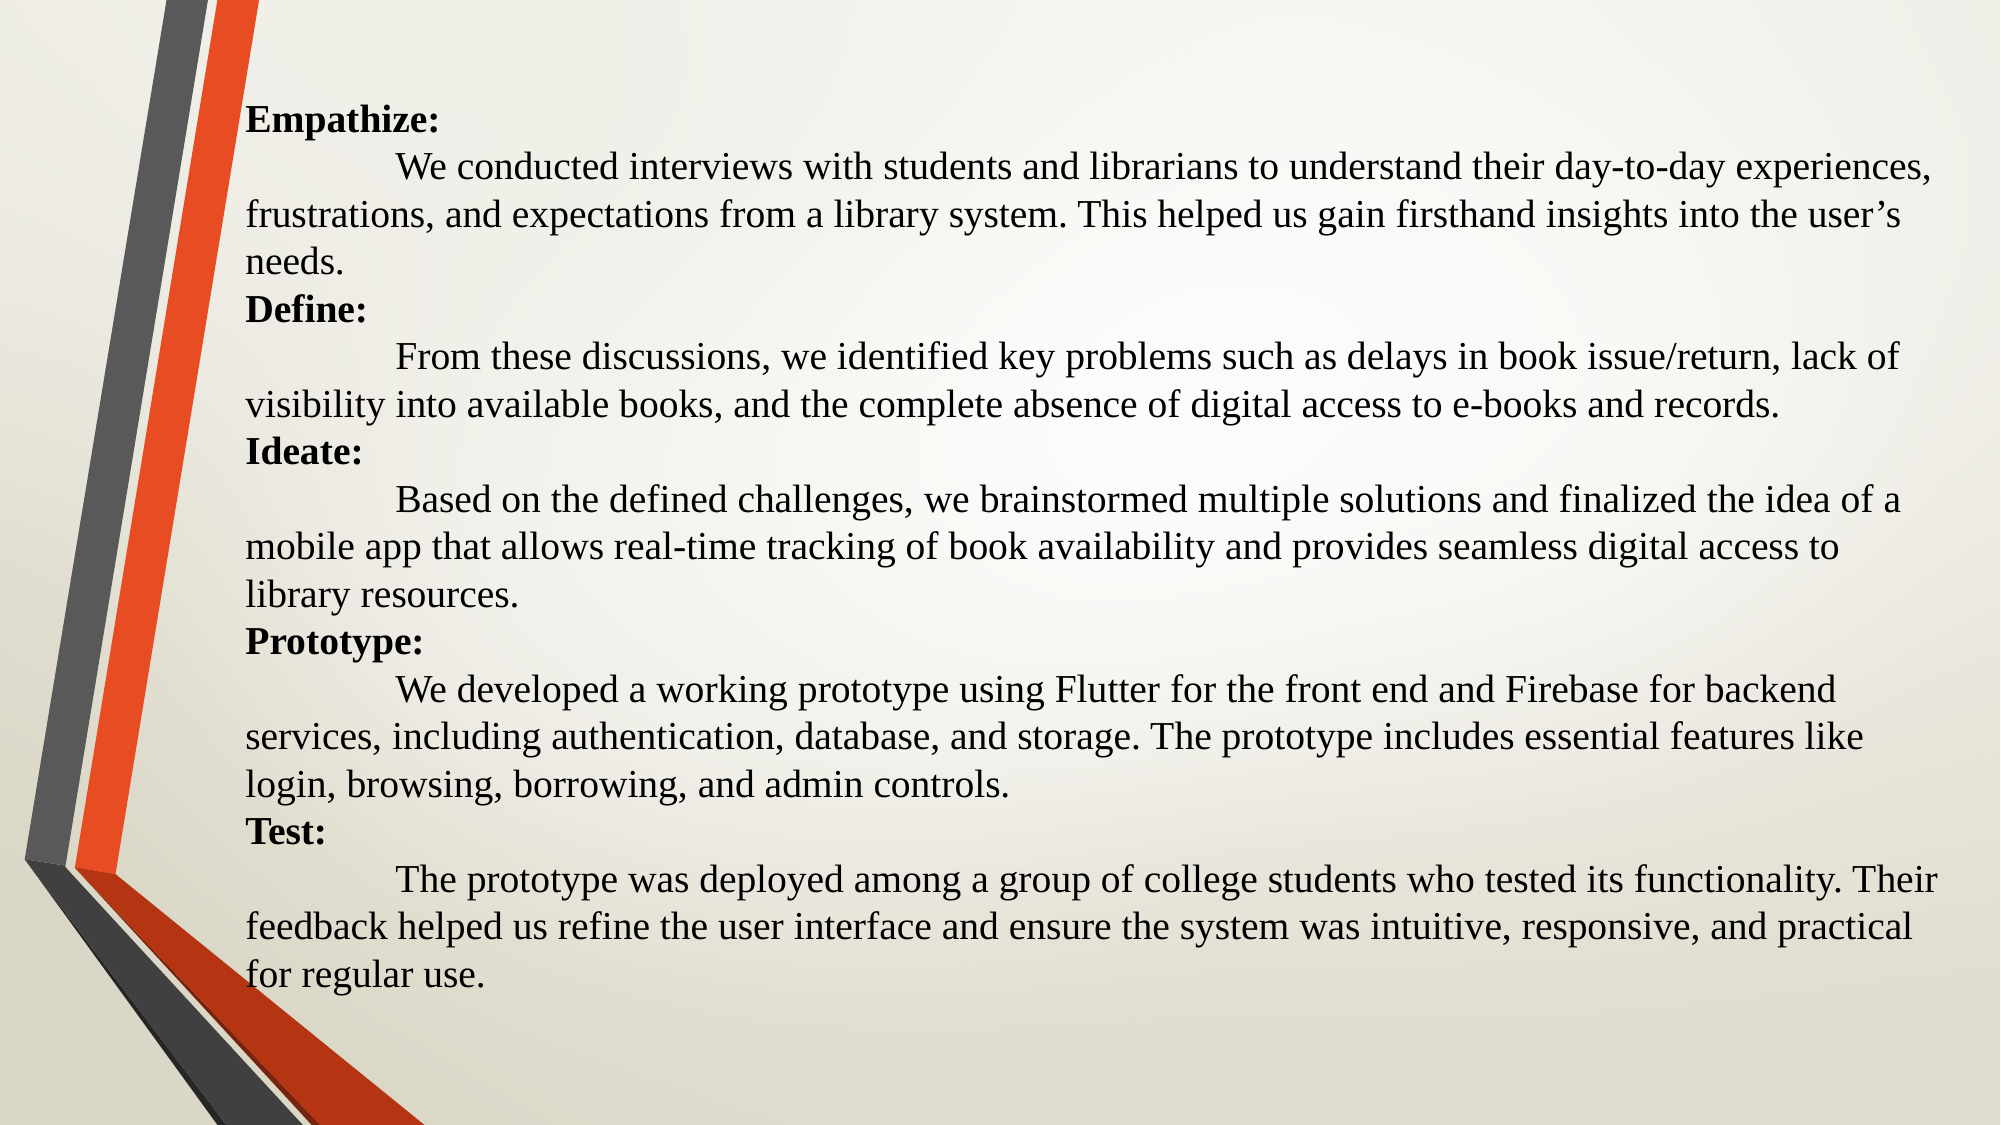

Empathize:
	We conducted interviews with students and librarians to understand their day-to-day experiences, frustrations, and expectations from a library system. This helped us gain firsthand insights into the user’s needs.
Define:
	From these discussions, we identified key problems such as delays in book issue/return, lack of visibility into available books, and the complete absence of digital access to e-books and records.
Ideate:
	Based on the defined challenges, we brainstormed multiple solutions and finalized the idea of a mobile app that allows real-time tracking of book availability and provides seamless digital access to library resources.
Prototype:
	We developed a working prototype using Flutter for the front end and Firebase for backend services, including authentication, database, and storage. The prototype includes essential features like login, browsing, borrowing, and admin controls.
Test:
	The prototype was deployed among a group of college students who tested its functionality. Their feedback helped us refine the user interface and ensure the system was intuitive, responsive, and practical for regular use.